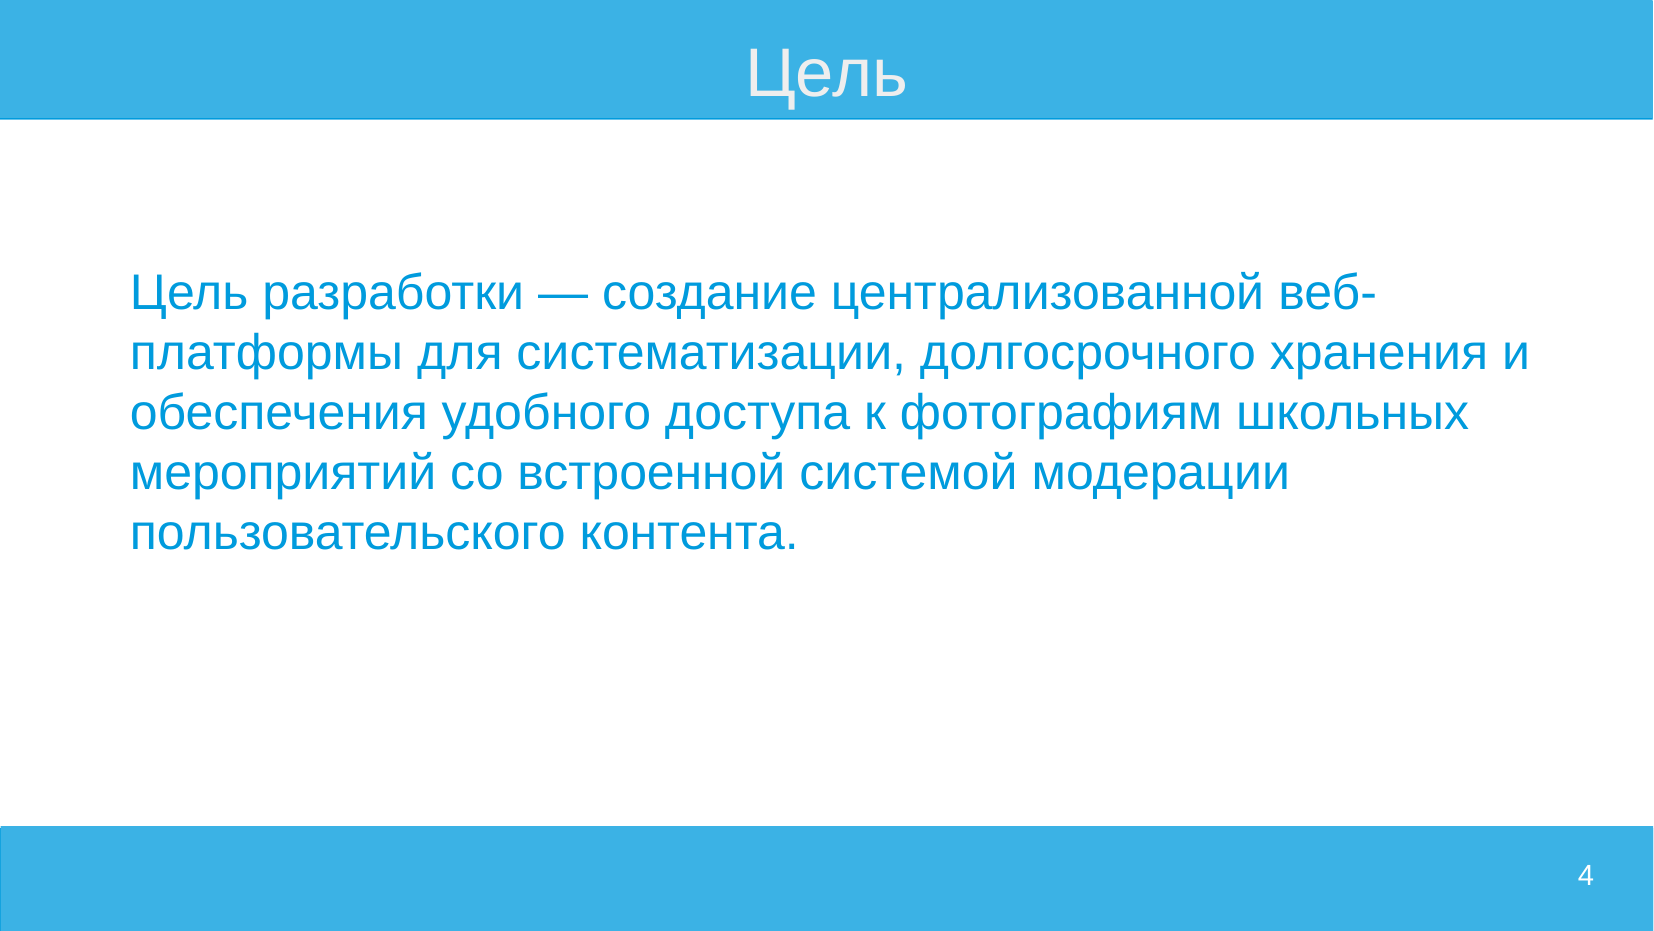

# Цель

Цель разработки — создание централизованной веб-платформы для систематизации, долгосрочного хранения и обеспечения удобного доступа к фотографиям школьных мероприятий со встроенной системой модерации пользовательского контента.

4